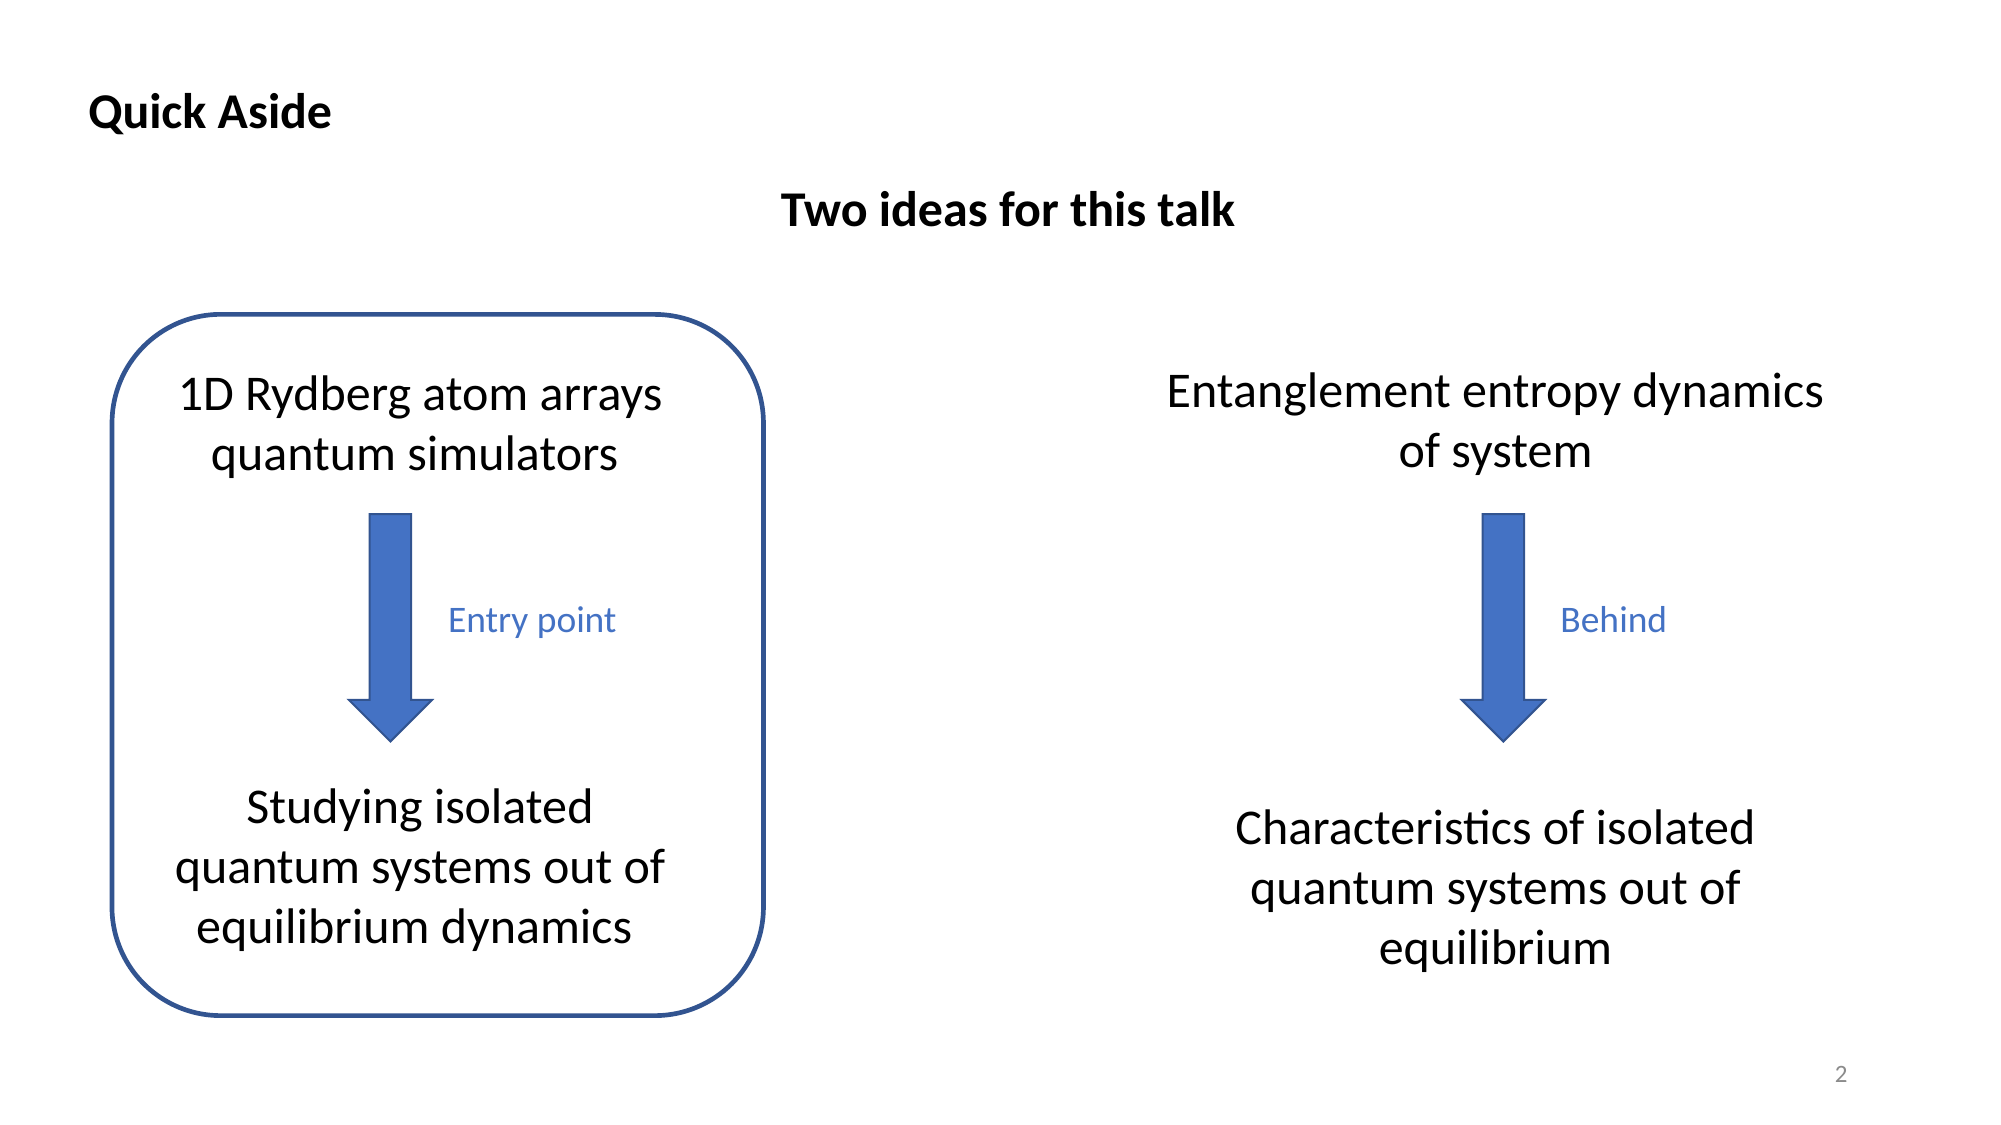

Quick Aside
Two ideas for this talk

Entanglement entropy dynamics of system
1D Rydberg atom arrays quantum simulators

Entry point
Behind
Understanding characteristics of isolated quantum systems
Studying isolated quantum systems out of equilibrium dynamics
Characteristics of isolated quantum systems out of equilibrium
2